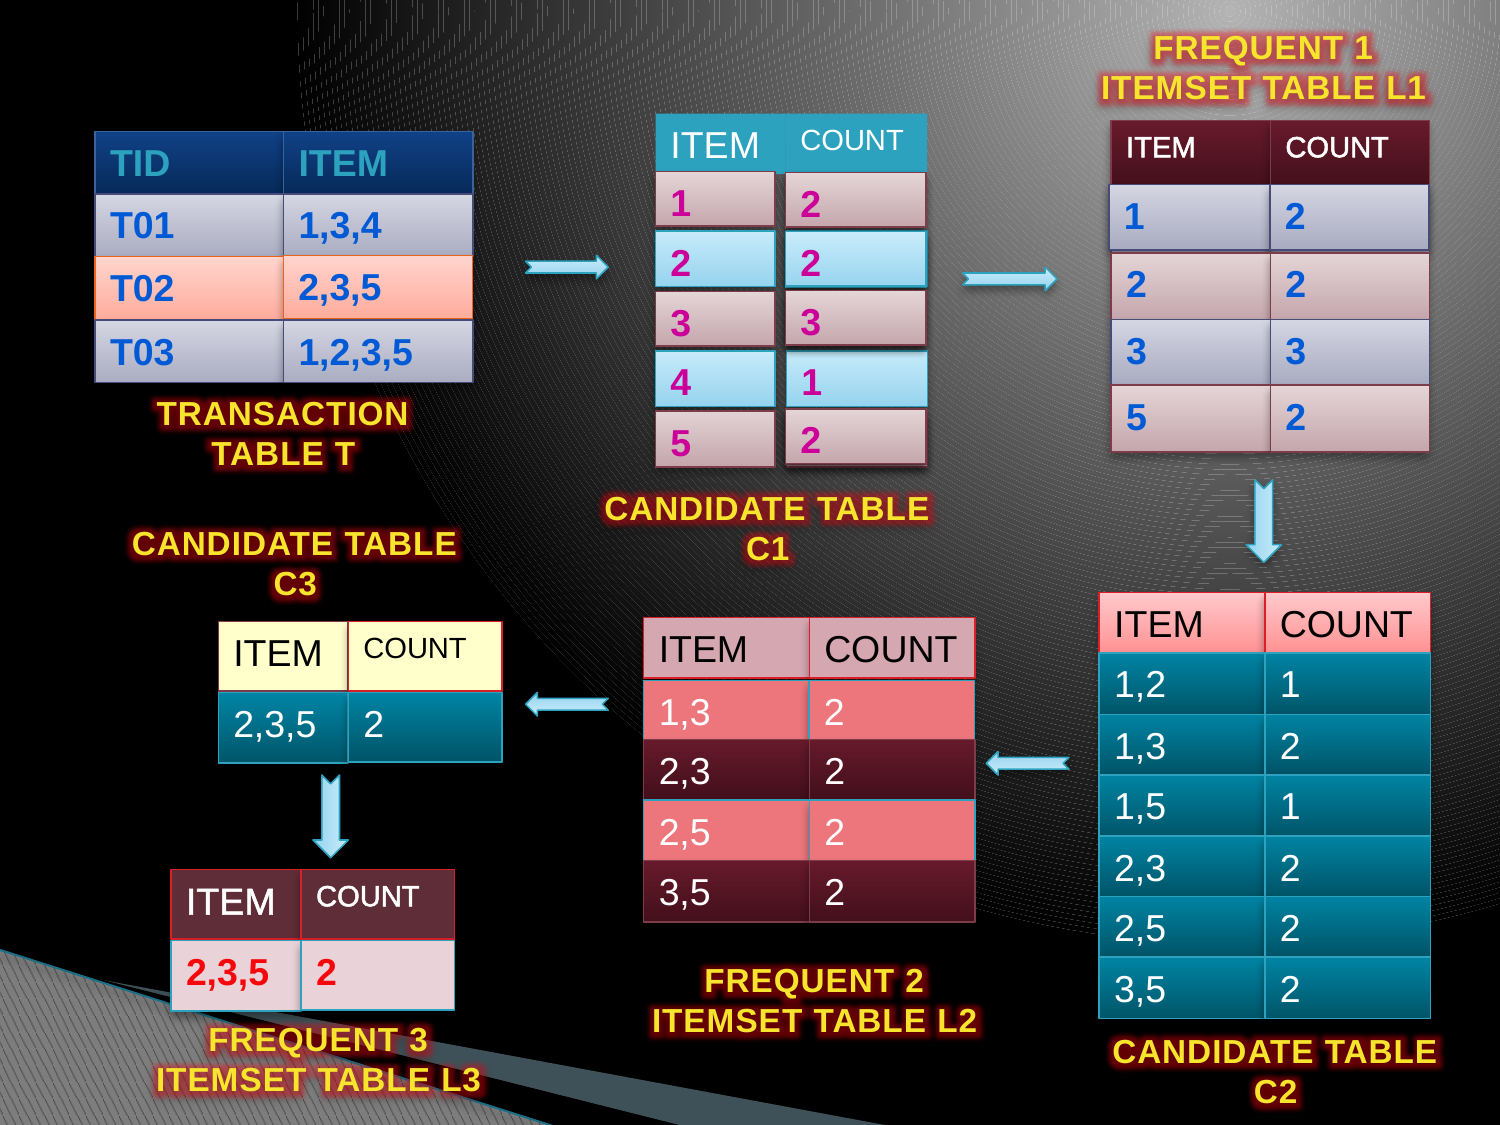

FREQUENT 1 ITEMSET TABLE L1
ITEM
COUNT
ITEM
COUNT
TID
ITEM
1
1
2
1
2
3
2
T01
1,3,4
2
0
1
2
2
2
2,3,5

T02

1
2
3
3
3
3
T03
1,2,3,5
4
1
5
2
TRANSACTION TABLE T
1
2
5
0
CANDIDATE TABLE C1

CANDIDATE TABLE C3
ITEM
COUNT
ITEM
COUNT
ITEM
COUNT
1,2
1
1,3
2
2

2,3,5
1,3
2
2,3
2

1,5
1

2,5
2
2,3
2
3,5
2
ITEM
COUNT
2,5
2
2,3,5
2
3,5
2
FREQUENT 2 ITEMSET TABLE L2
FREQUENT 3 ITEMSET TABLE L3
CANDIDATE TABLE C2